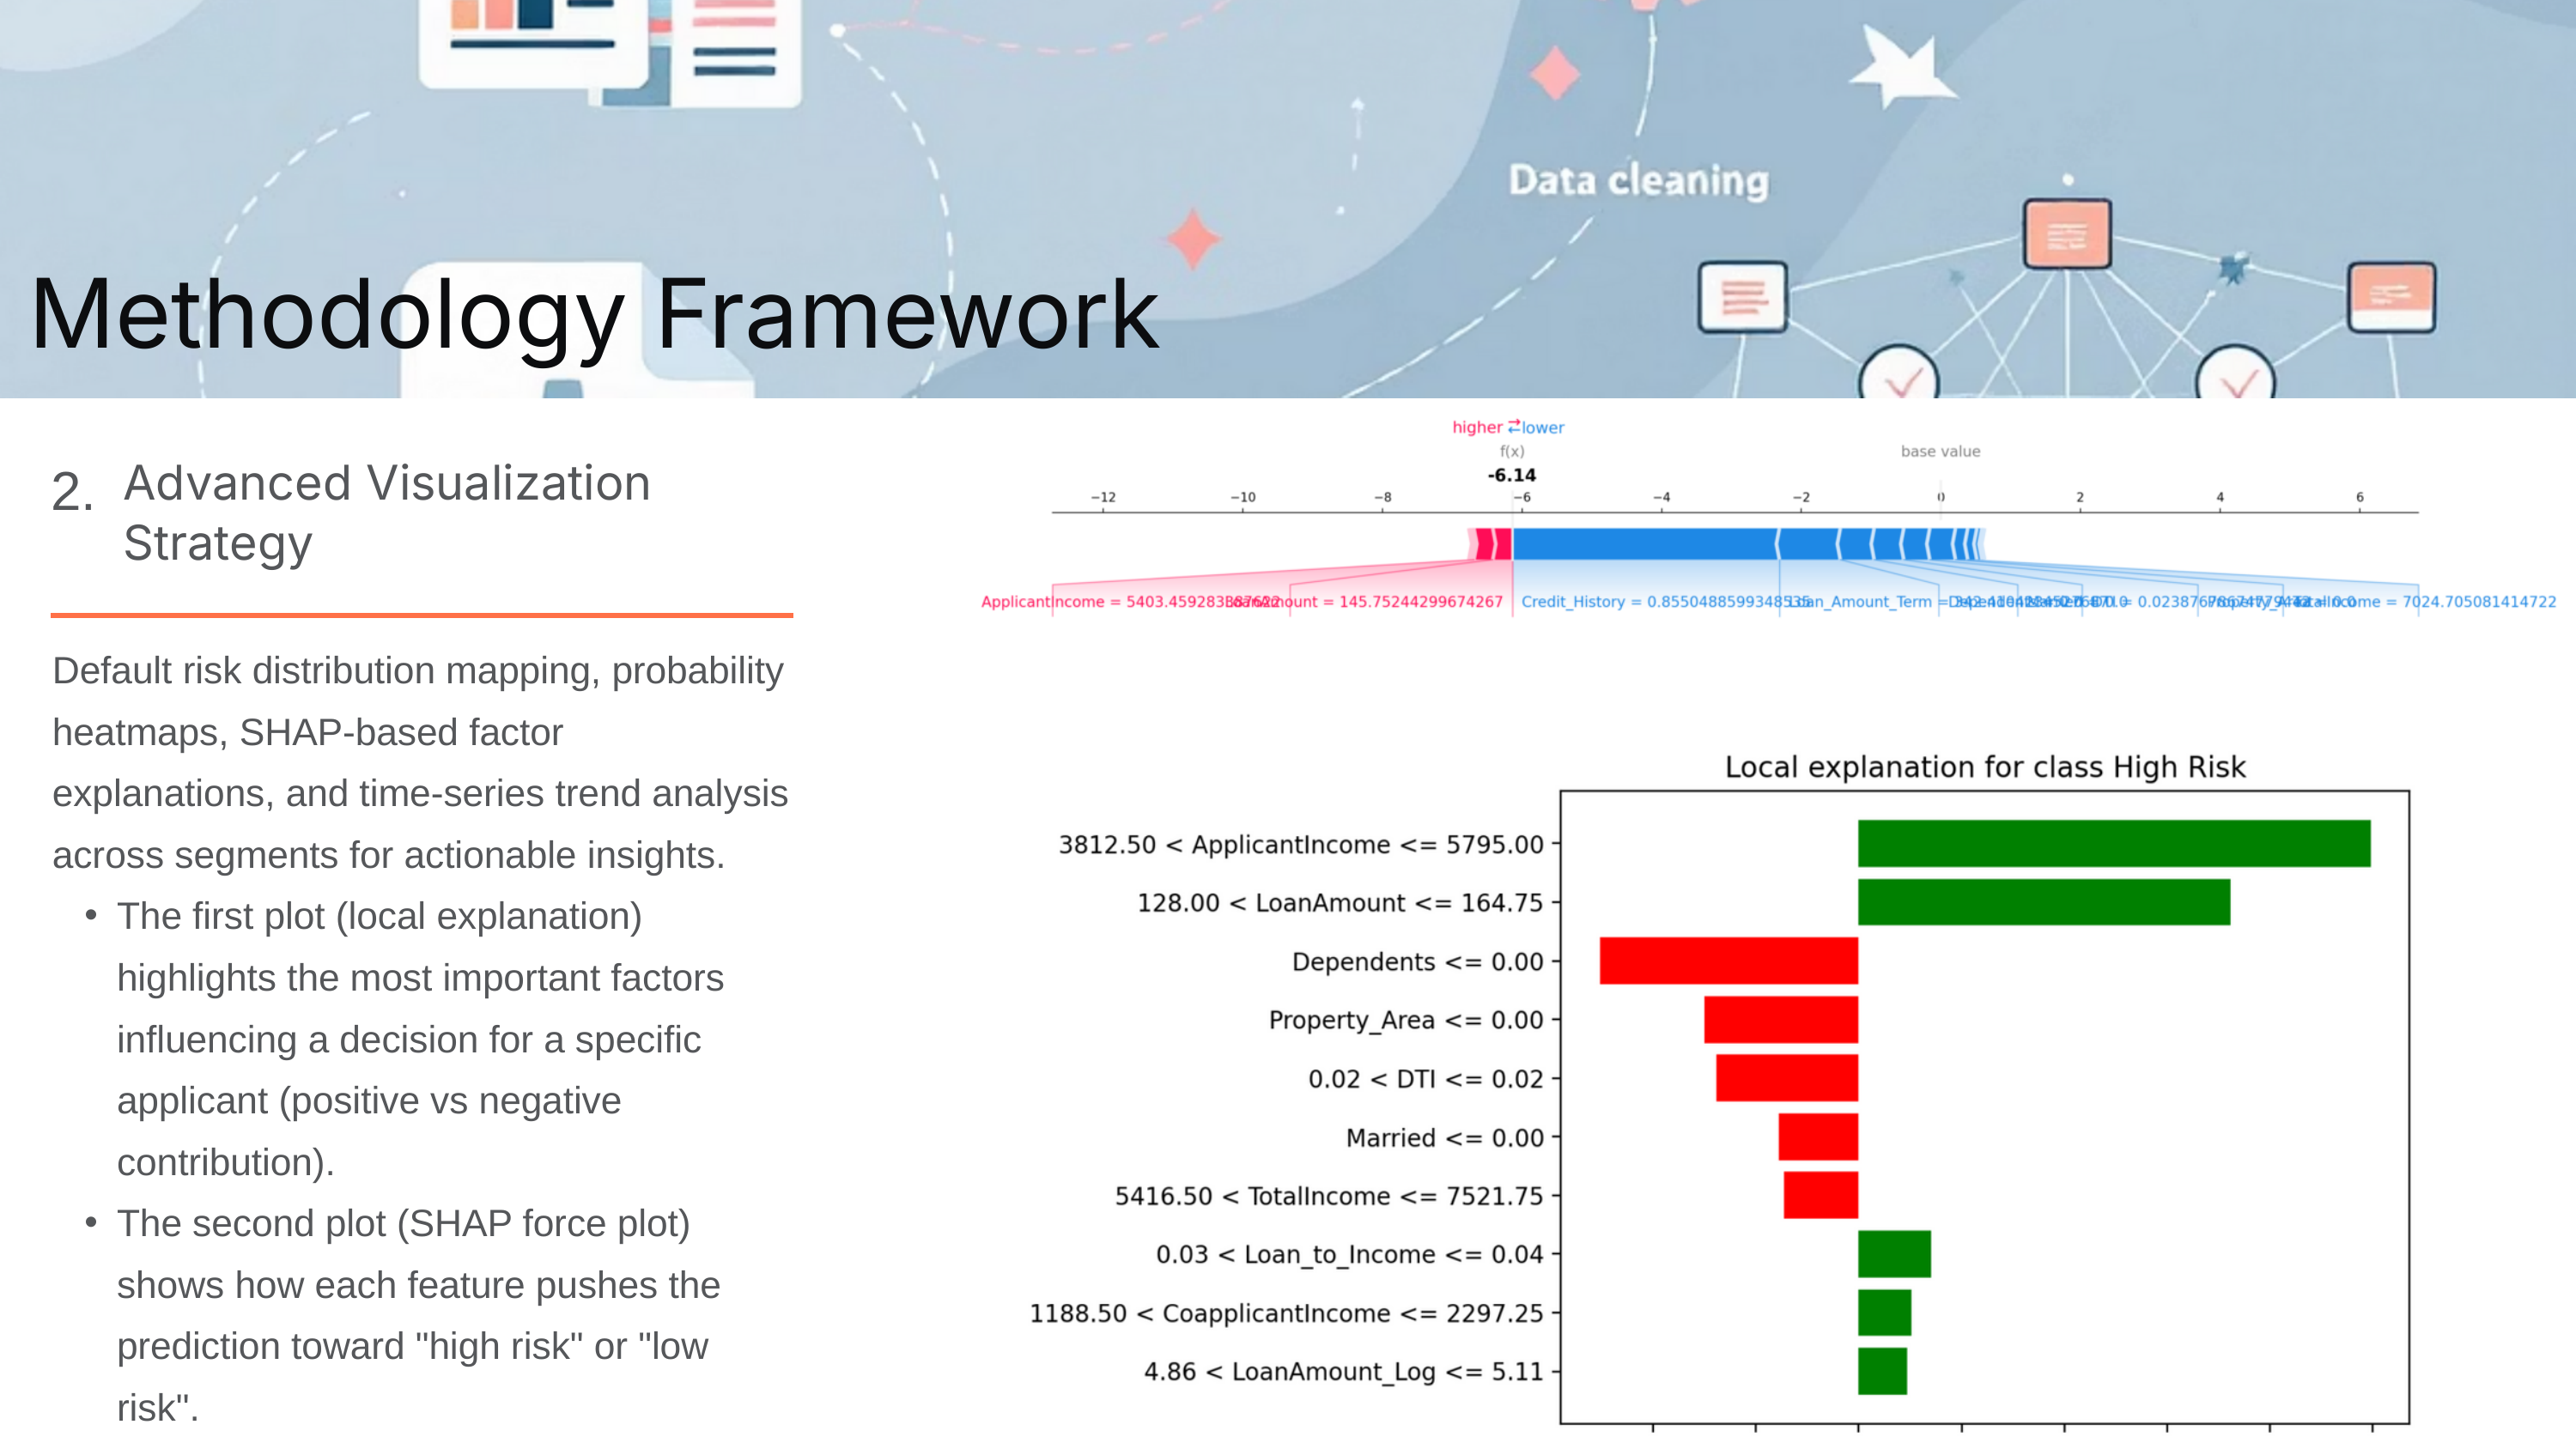

Methodology Framework

2.
Advanced Visualization Strategy

Default risk distribution mapping, probability heatmaps, SHAP-based factor explanations, and time-series trend analysis across segments for actionable insights.
The first plot (local explanation) highlights the most important factors influencing a decision for a specific applicant (positive vs negative contribution).
The second plot (SHAP force plot) shows how each feature pushes the prediction toward "high risk" or "low risk".